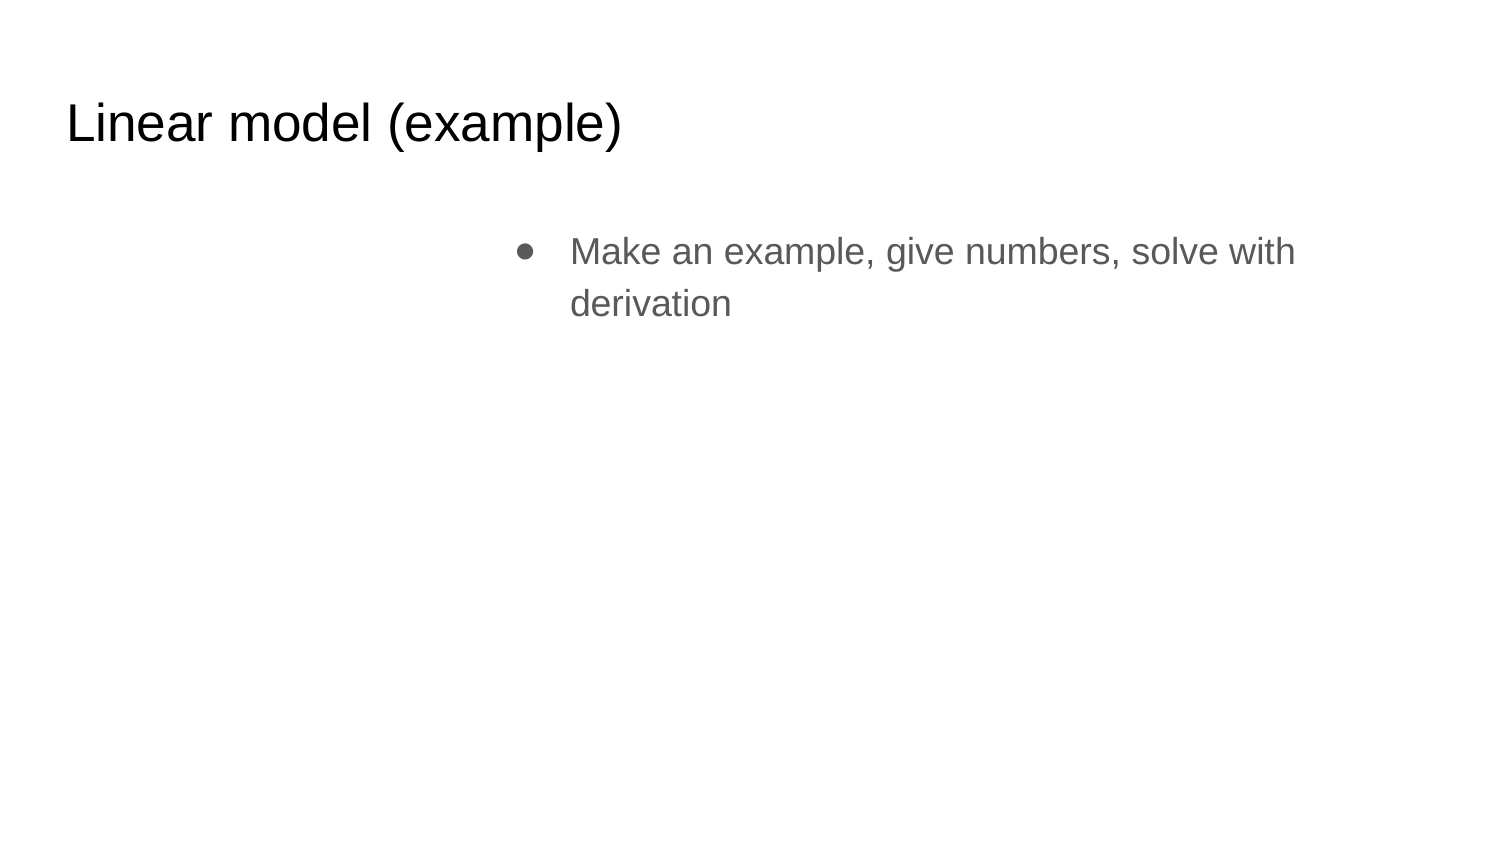

Linear model (example)
Make an example, give numbers, solve with derivation